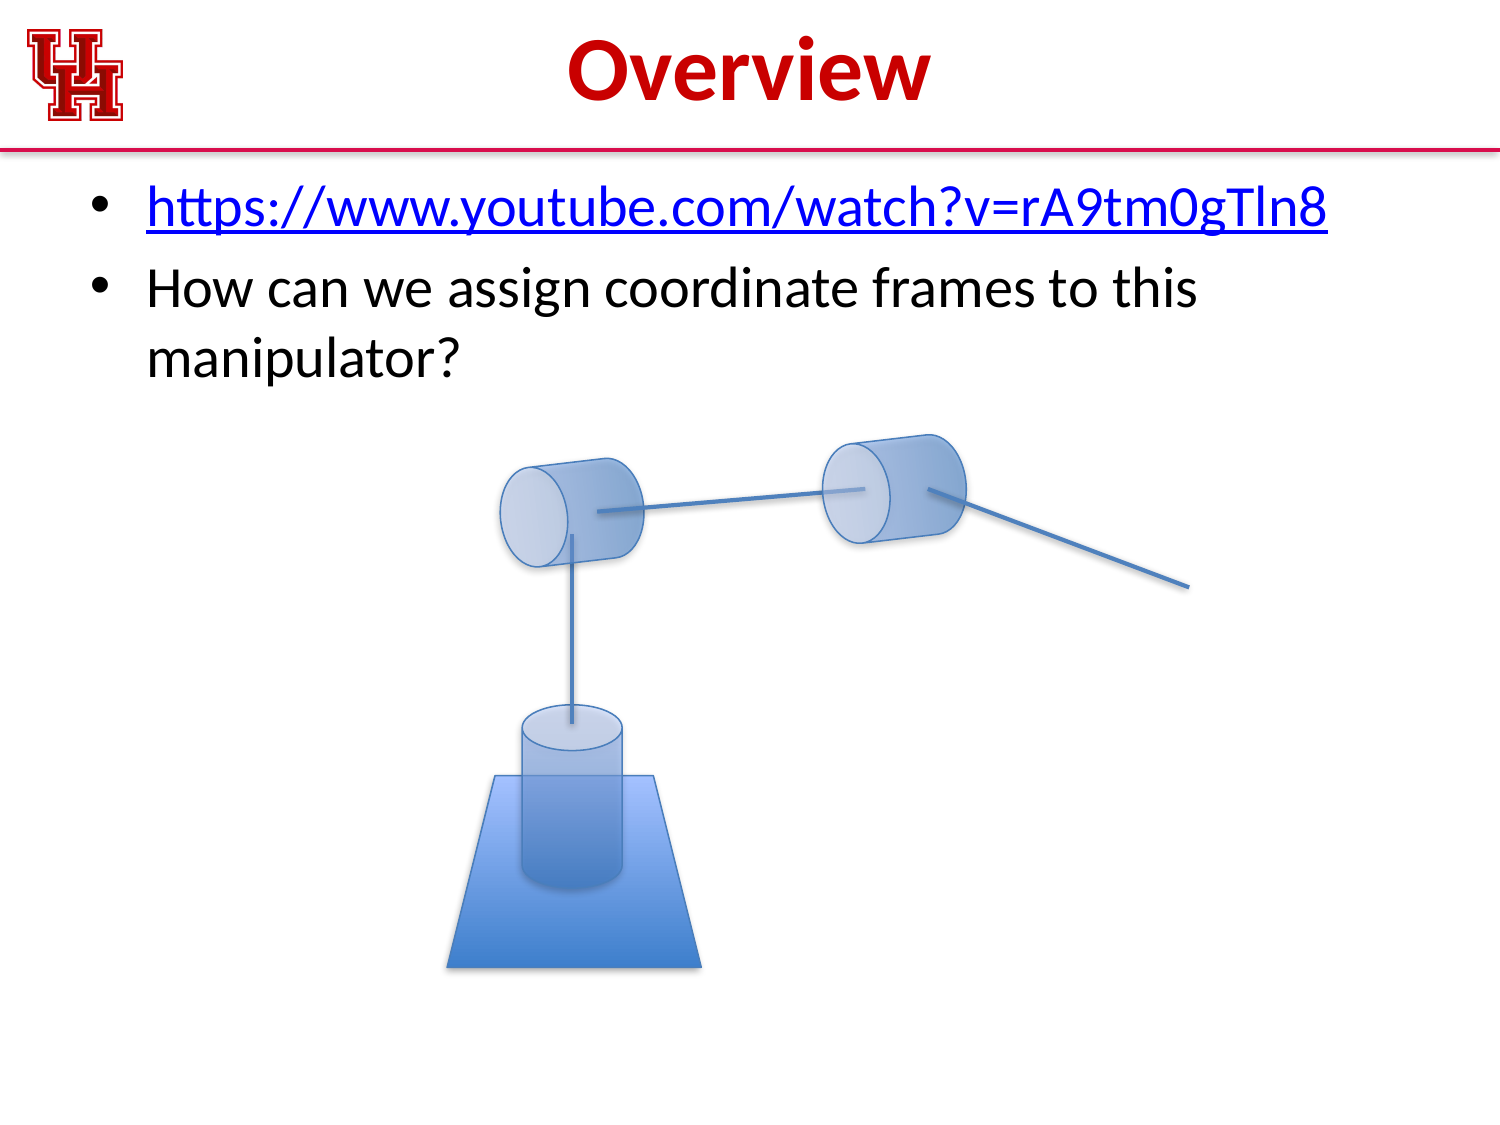

# Overview
https://www.youtube.com/watch?v=rA9tm0gTln8
How can we assign coordinate frames to this manipulator?